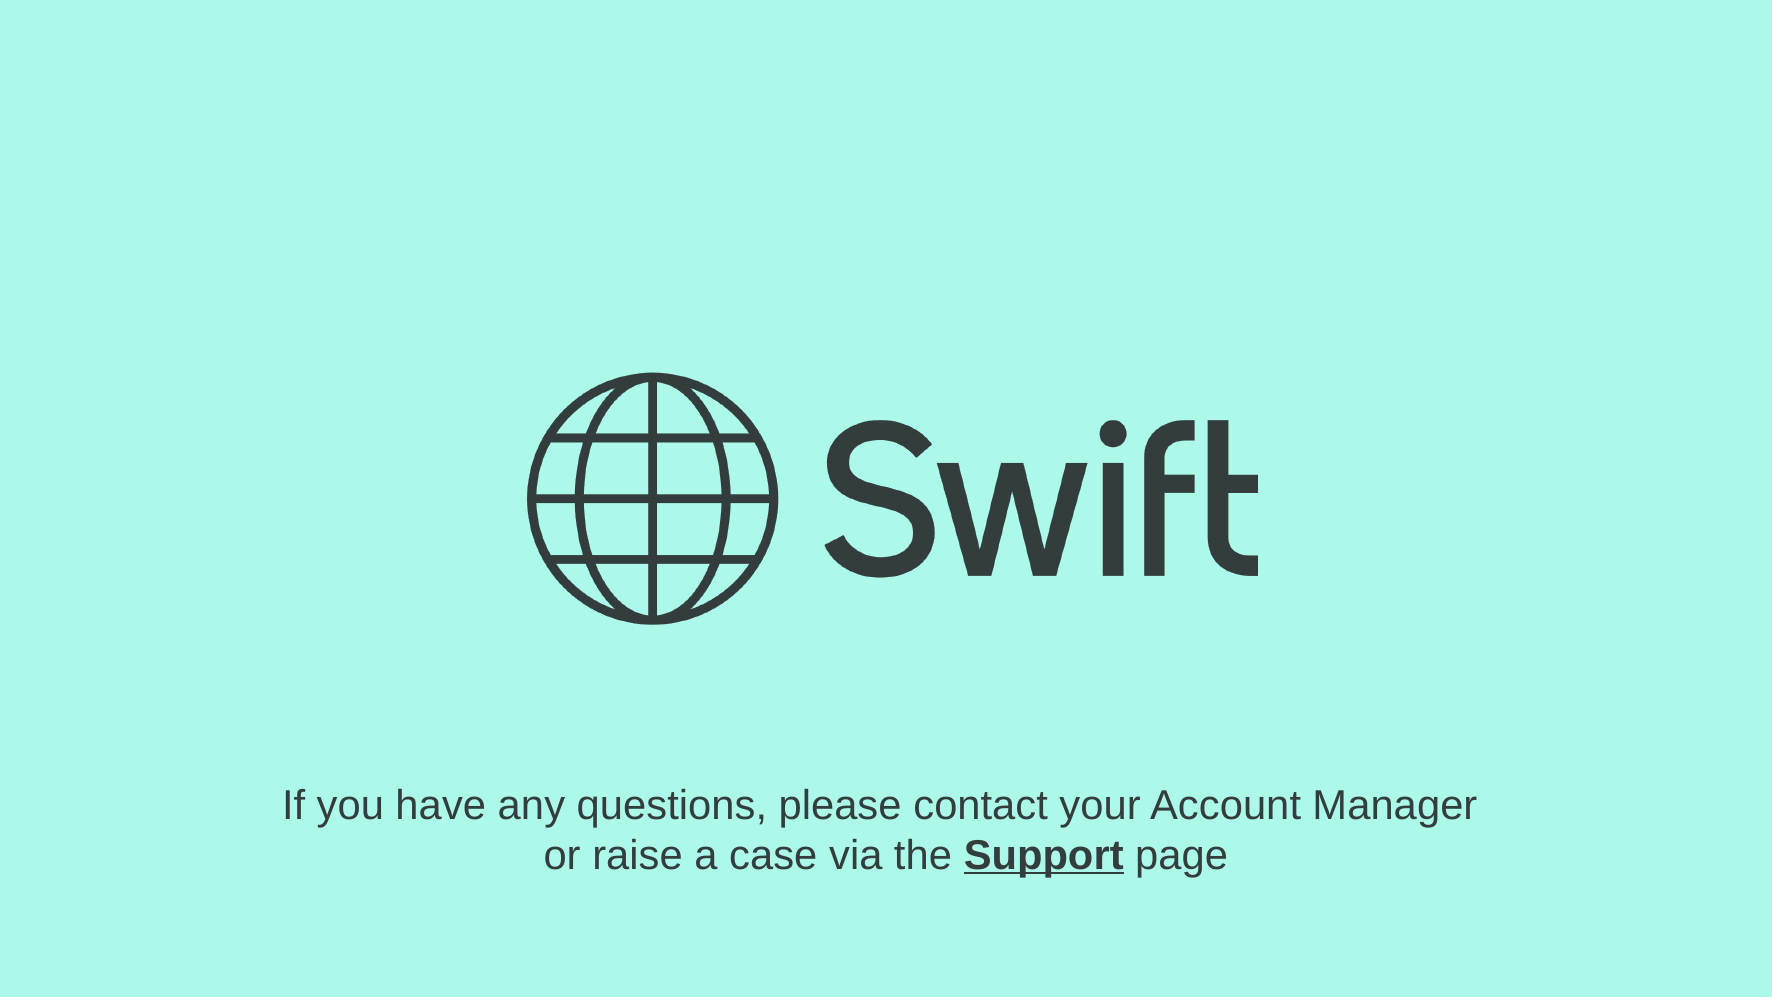

If you have any questions, please contact your Account Manager
or raise a case via the Support page